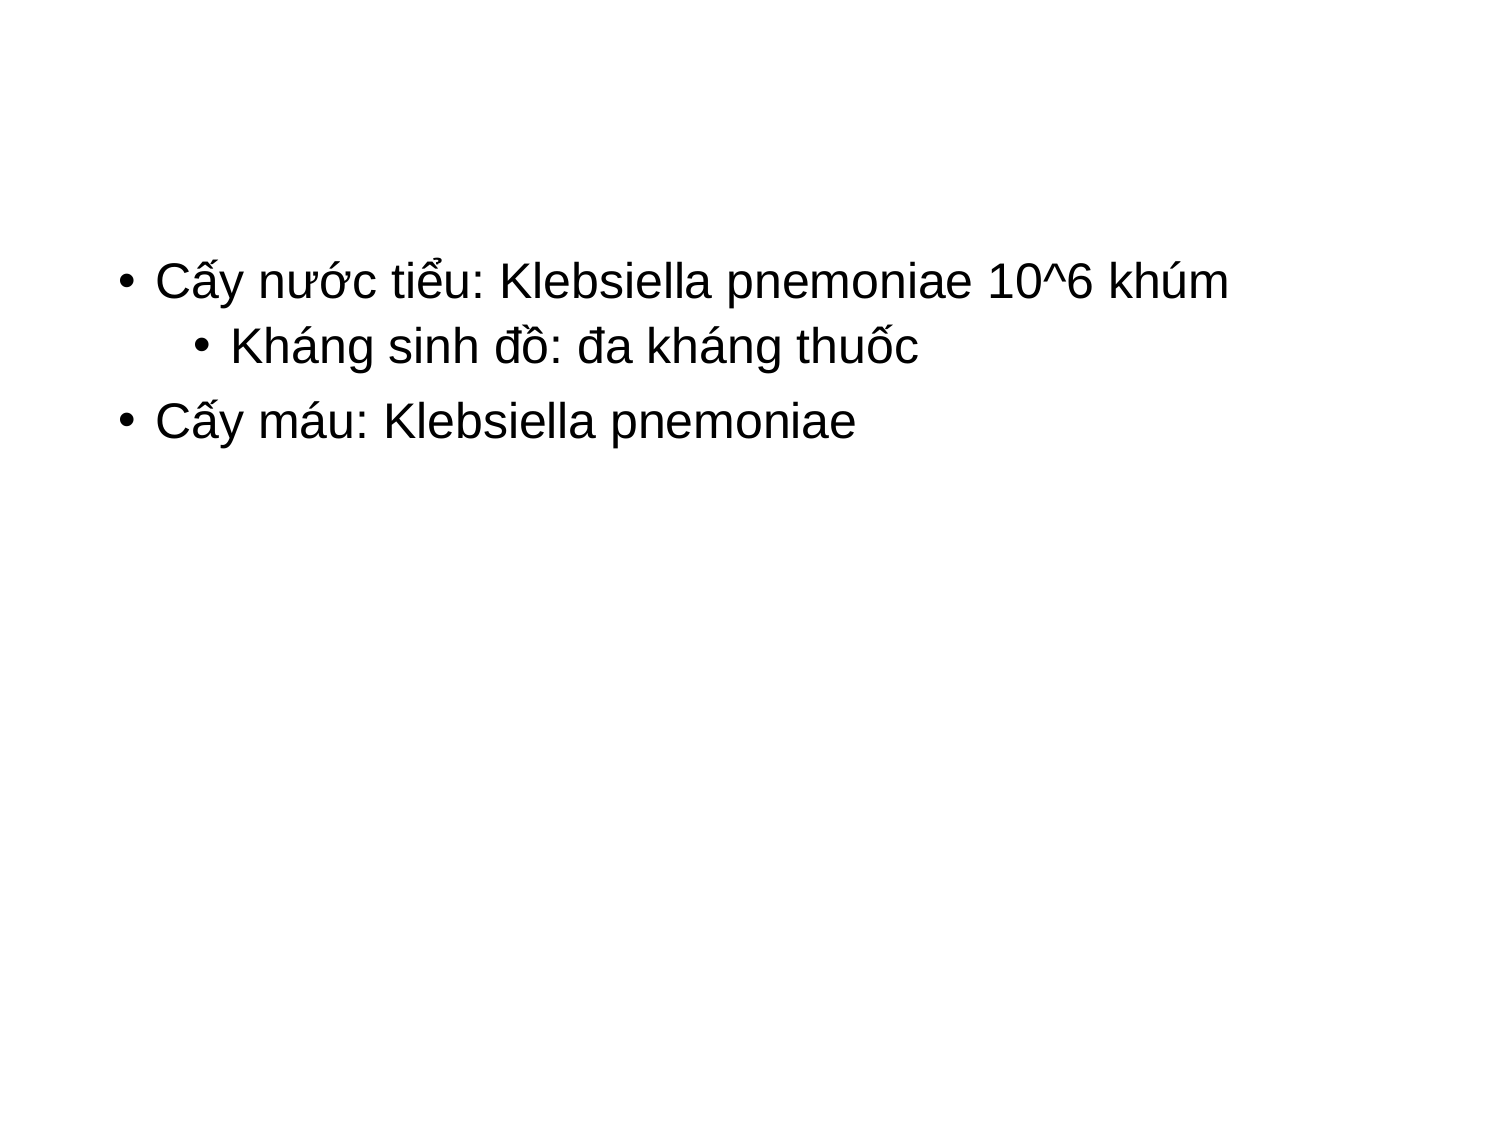

Cấy nước tiểu: Klebsiella pnemoniae 10^6 khúm
Kháng sinh đồ: đa kháng thuốc
Cấy máu: Klebsiella pnemoniae